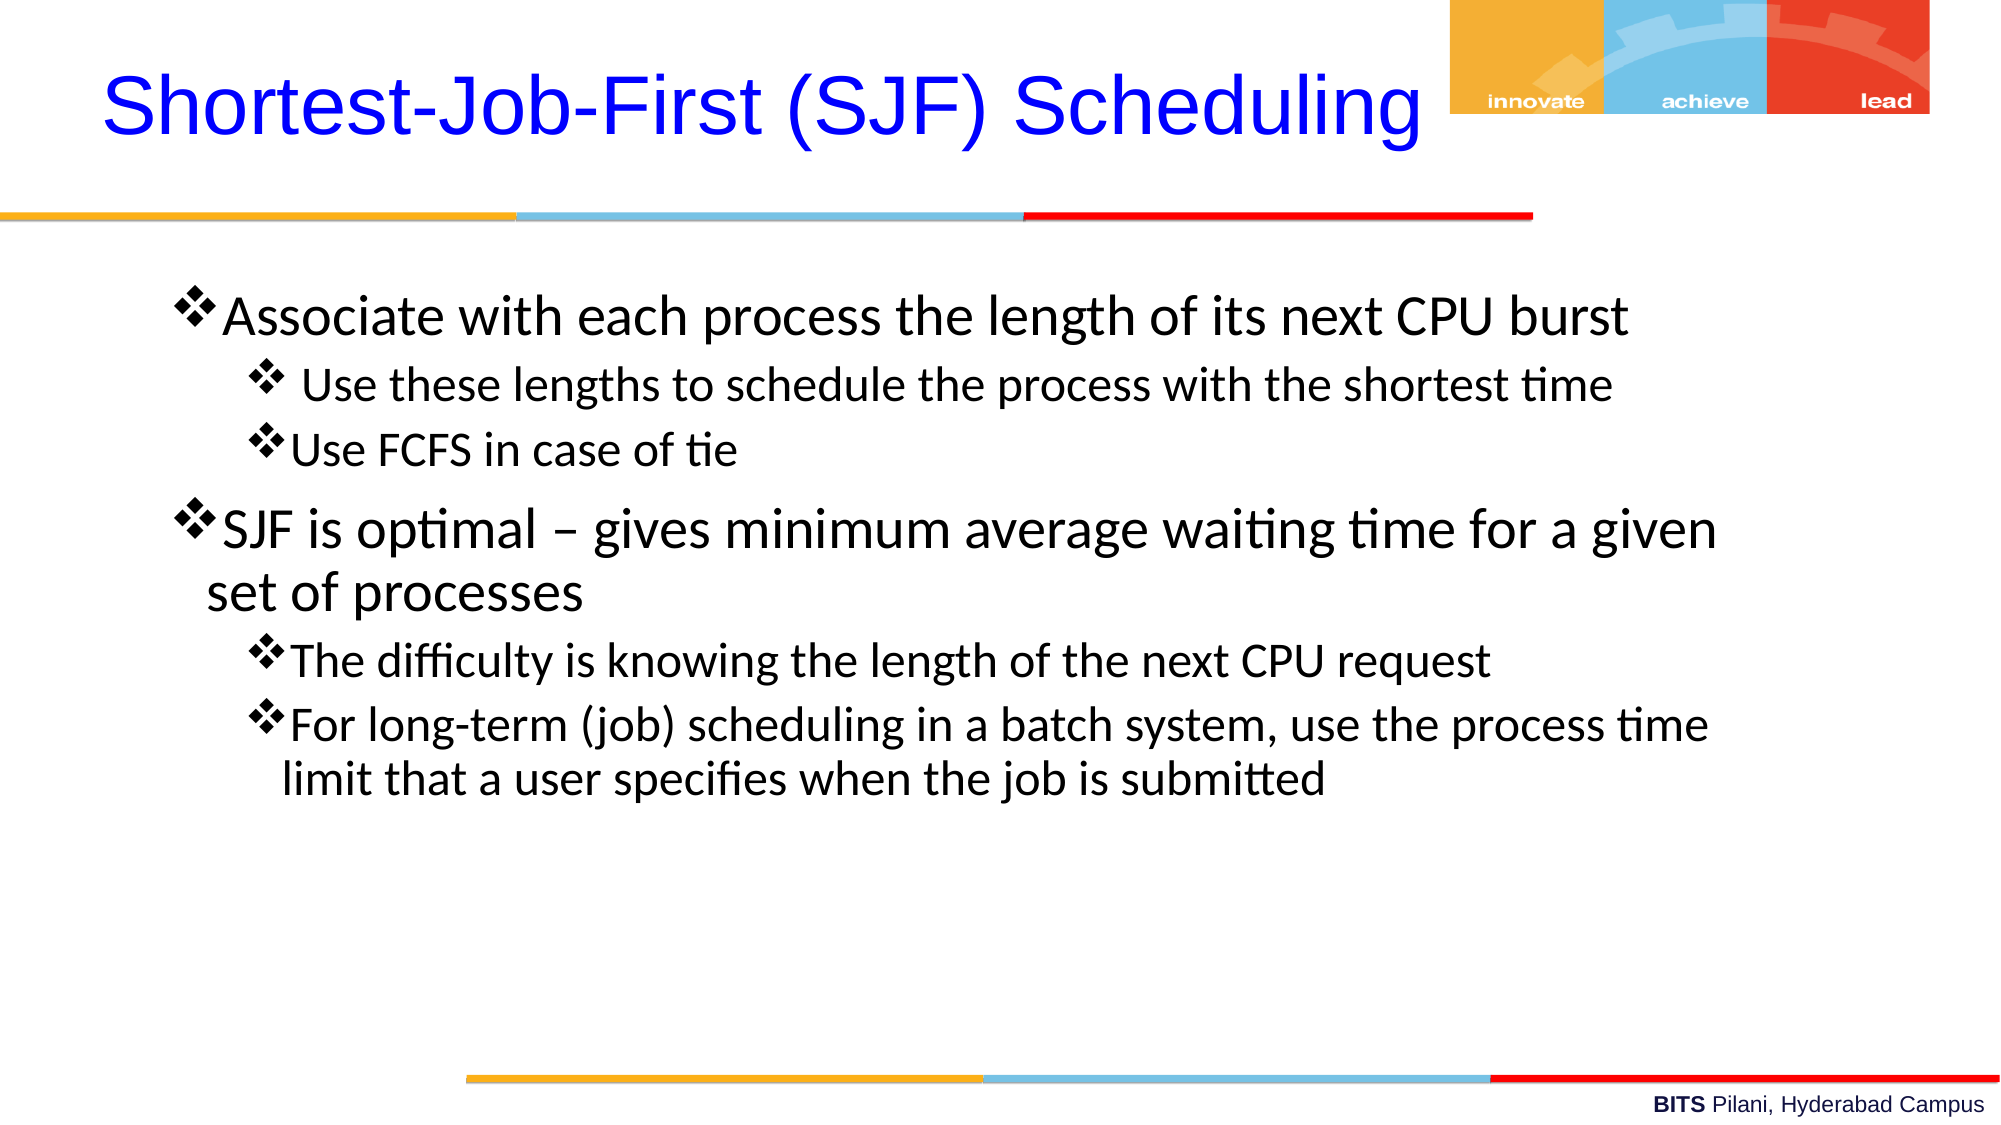

Shortest-Job-First (SJF) Scheduling
Associate with each process the length of its next CPU burst
 Use these lengths to schedule the process with the shortest time
Use FCFS in case of tie
SJF is optimal – gives minimum average waiting time for a given set of processes
The difficulty is knowing the length of the next CPU request
For long-term (job) scheduling in a batch system, use the process time limit that a user specifies when the job is submitted